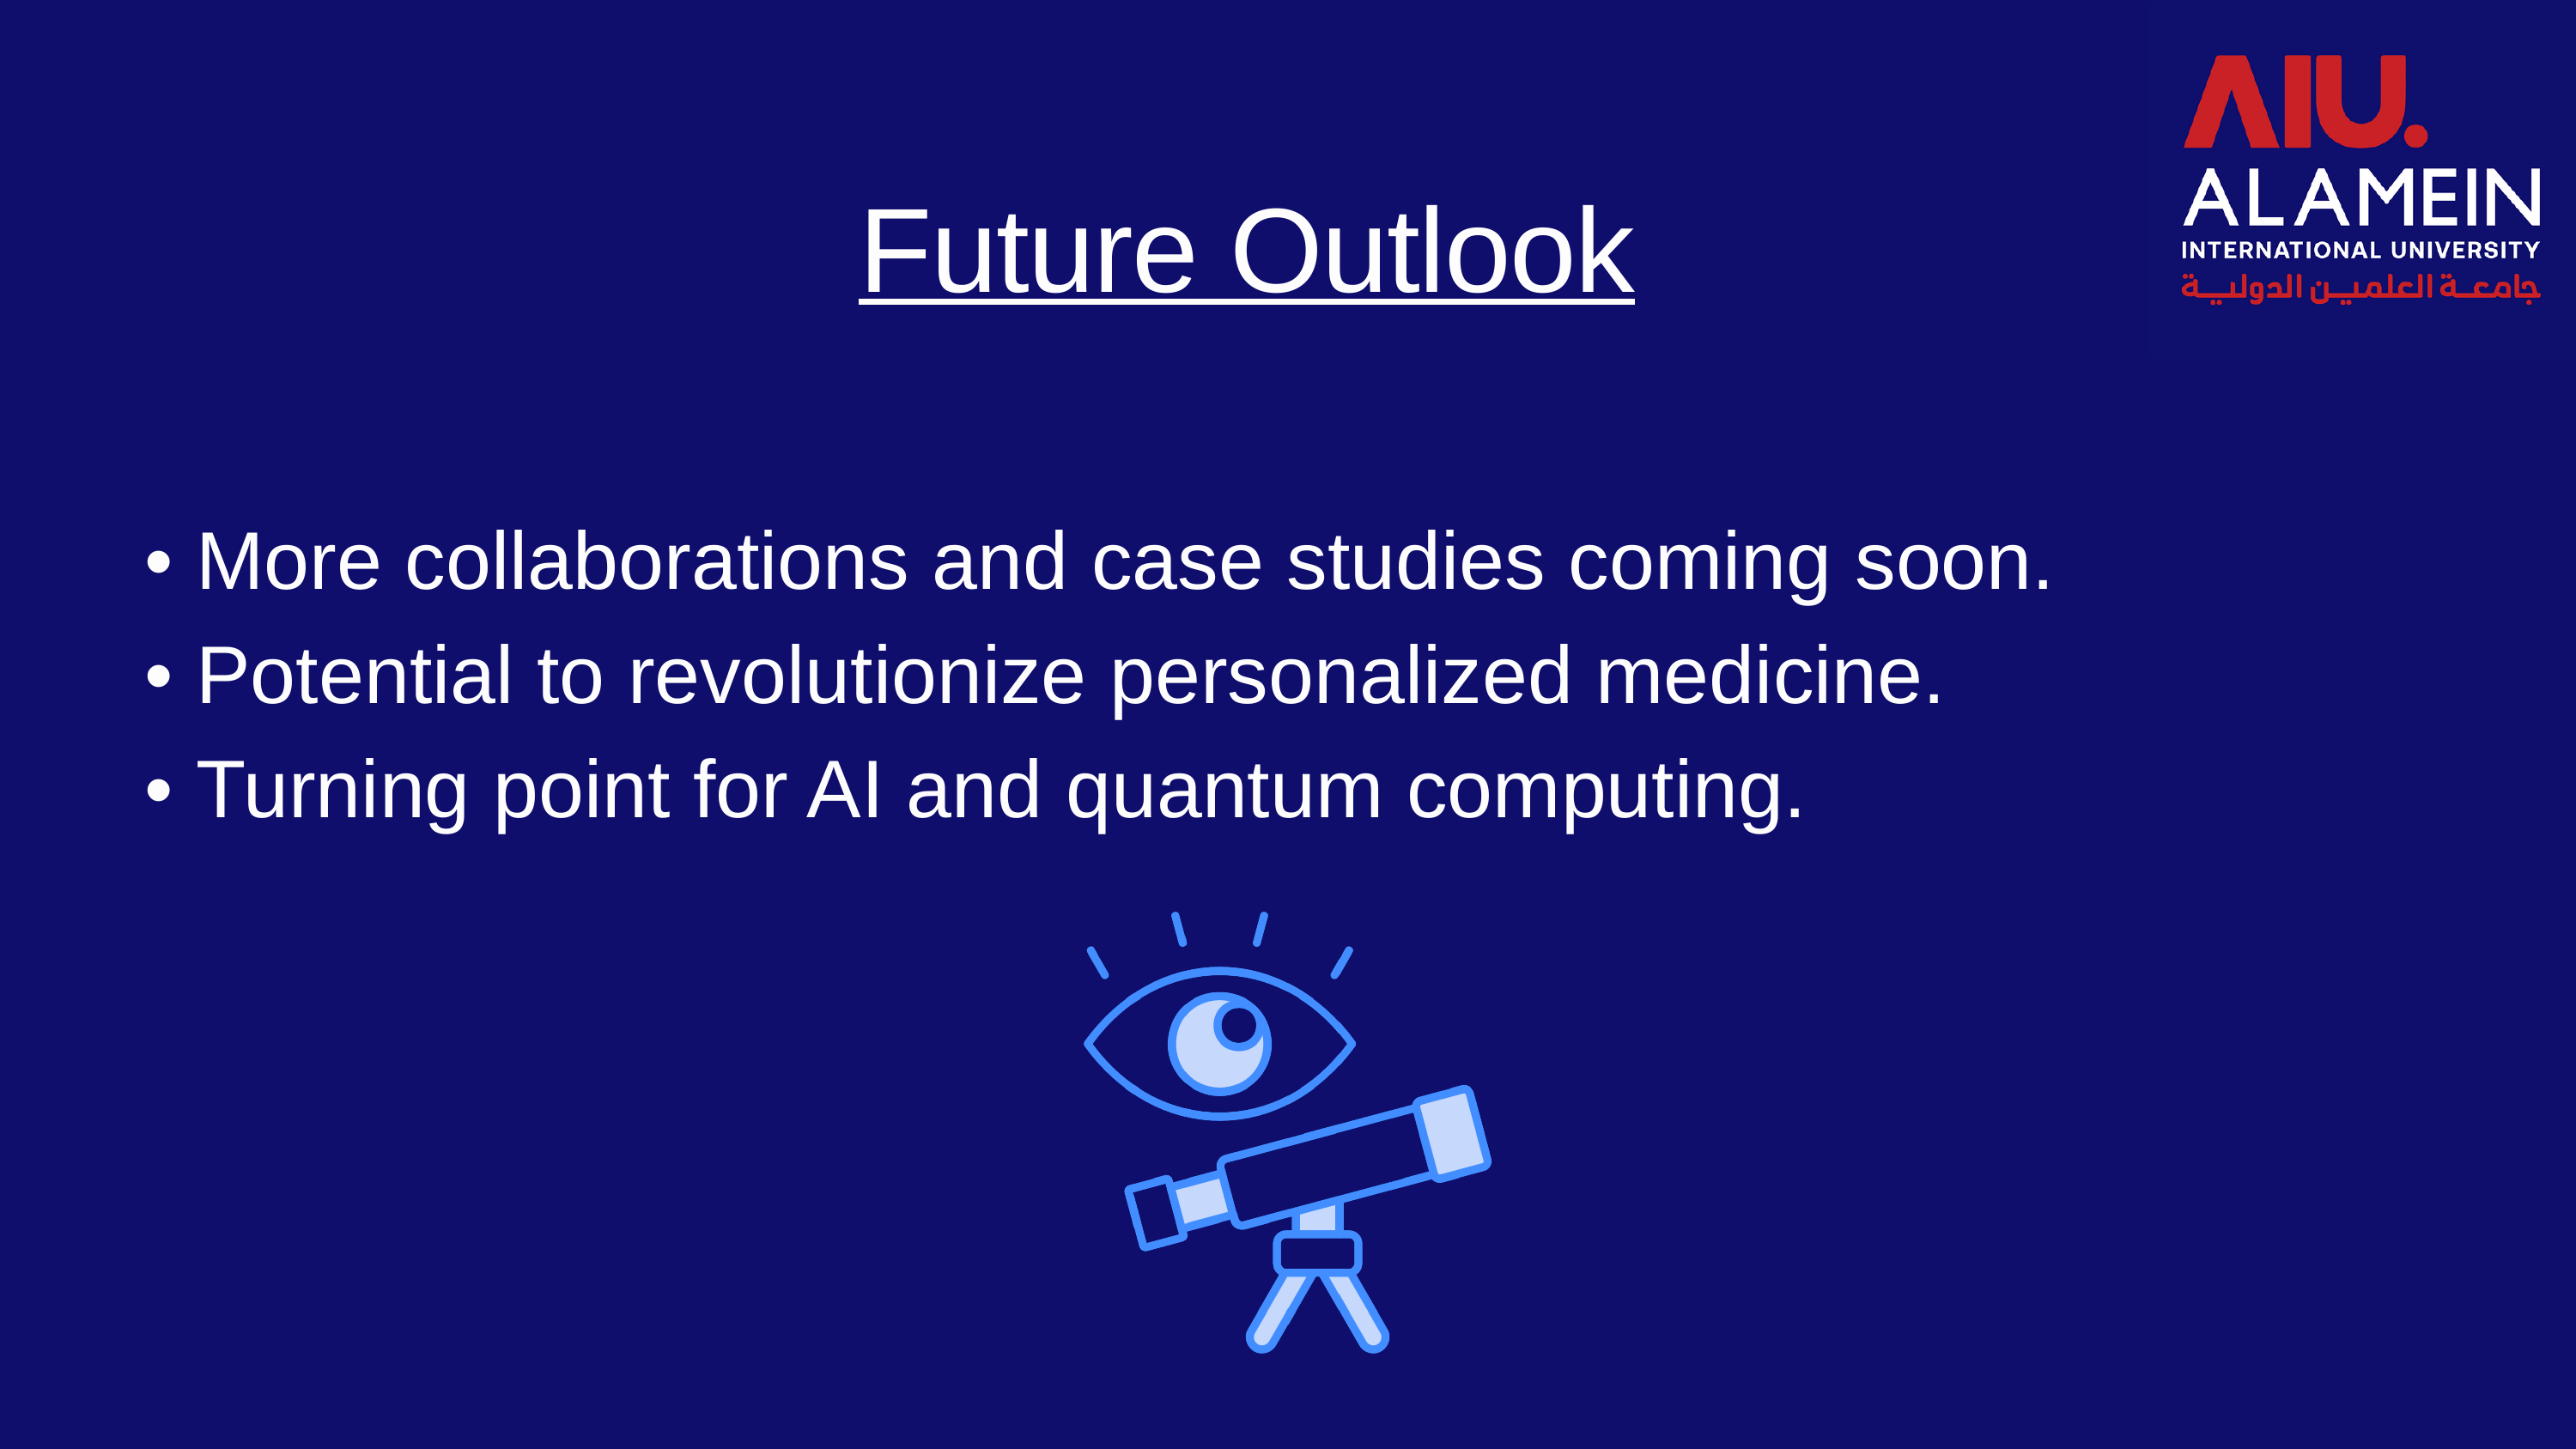

Future Outlook
• More collaborations and case studies coming soon.
• Potential to revolutionize personalized medicine.
• Turning point for AI and quantum computing.